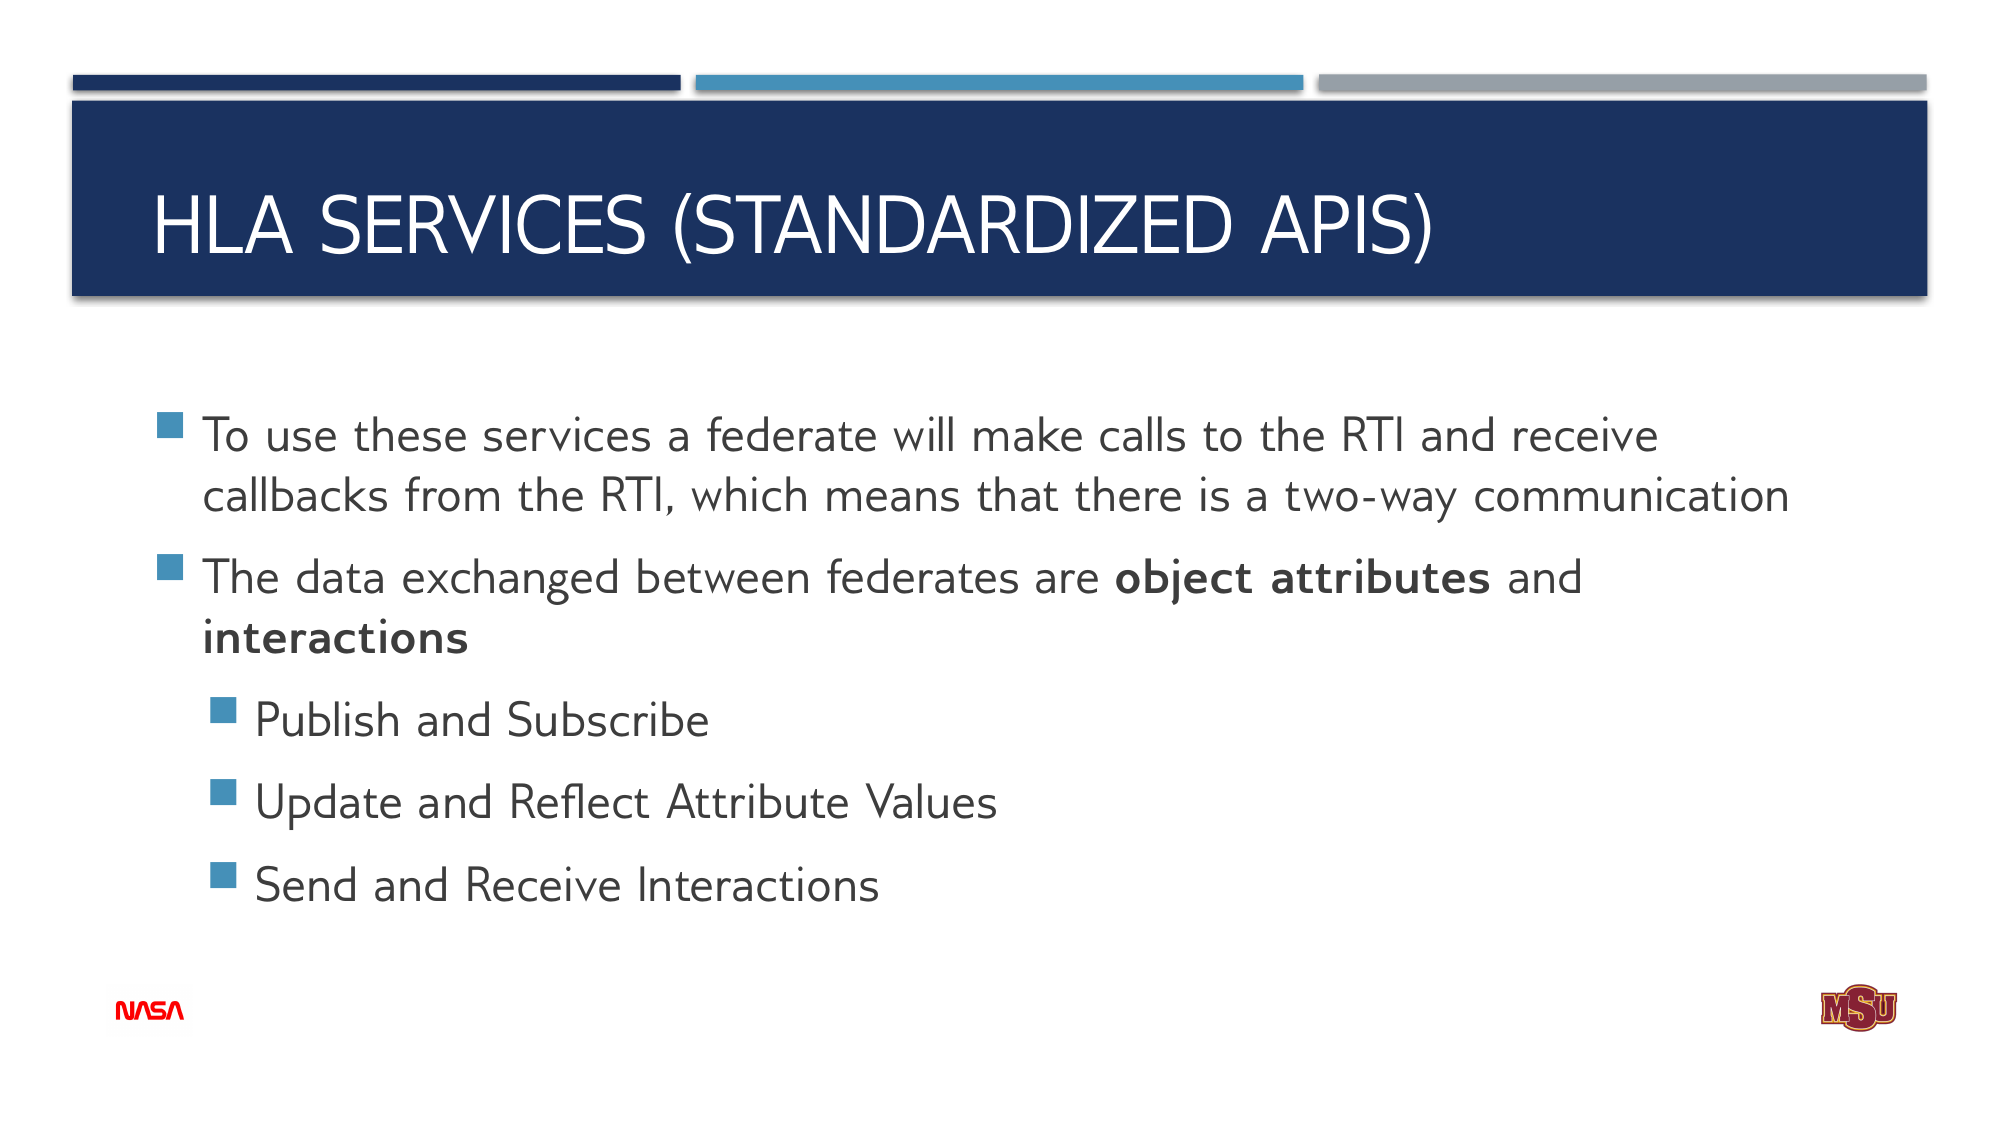

# HLA Services (standardized APIs)
To use these services a federate will make calls to the RTI and receive callbacks from the RTI, which means that there is a two-way communication
The data exchanged between federates are object attributes and interactions
Publish and Subscribe
Update and Reflect Attribute Values
Send and Receive Interactions